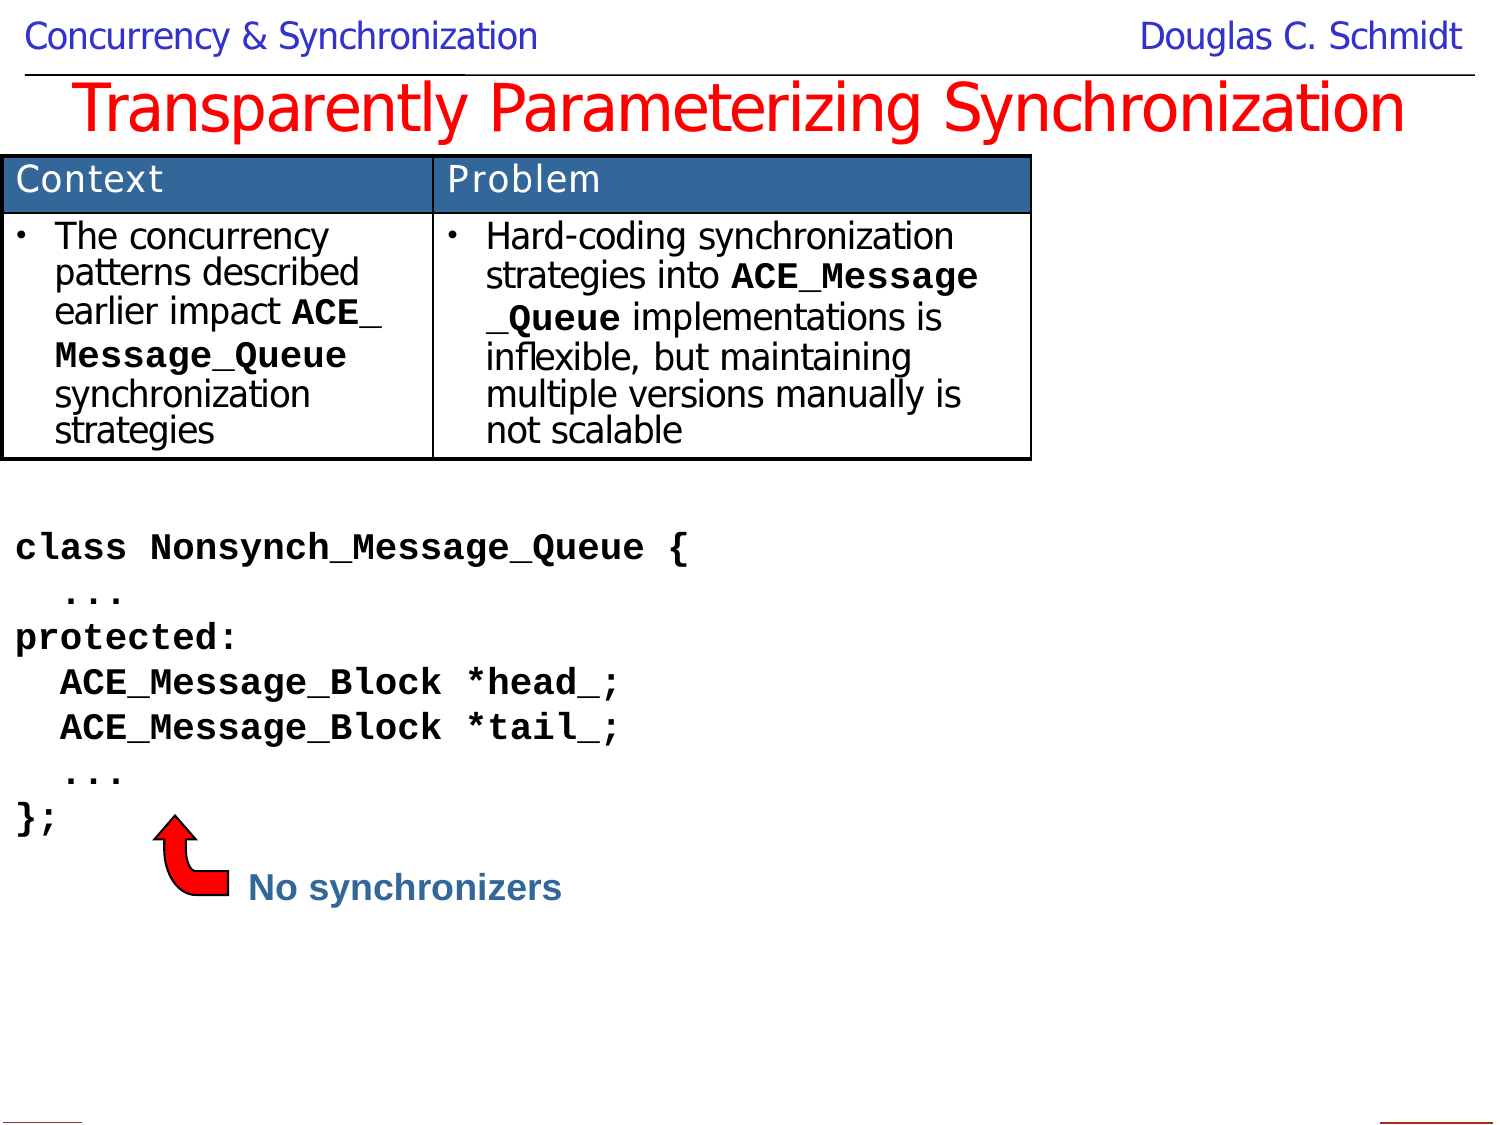

# Transparently Parameterizing Synchronization
| Context | Problem |
| --- | --- |
| The concurrency patterns described earlier impact ACE\_ Message\_Queue synchronization strategies | Hard-coding synchronization strategies into ACE\_Message \_Queue implementations is inflexible, but maintaining multiple versions manually is not scalable |
class Nonsynch_Message_Queue {
  ...
protected:
  ACE_Message_Block *head_;
  ACE_Message_Block *tail_;
  ...
};

No synchronizers